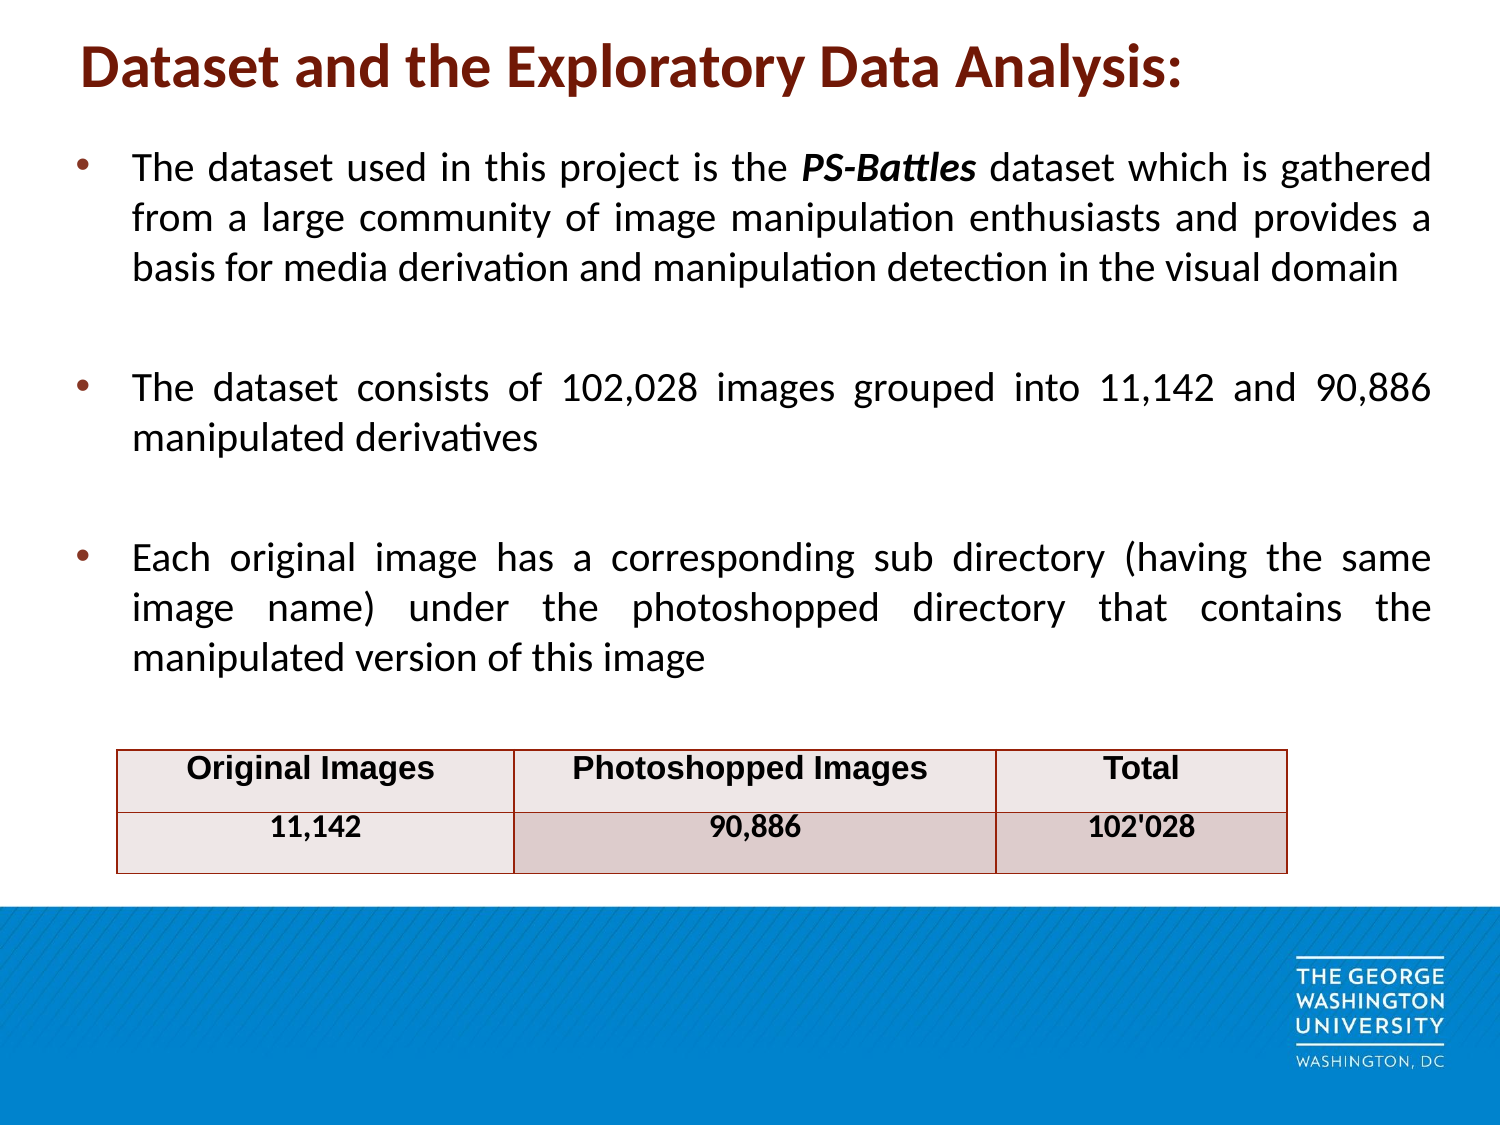

# Dataset and the Exploratory Data Analysis:
The dataset used in this project is the PS-Battles dataset which is gathered from a large community of image manipulation enthusiasts and provides a basis for media derivation and manipulation detection in the visual domain

The dataset consists of 102,028 images grouped into 11,142 and 90,886 manipulated derivatives

Each original image has a corresponding sub directory (having the same image name) under the photoshopped directory that contains the manipulated version of this image

| Original Images | Photoshopped Images | Total |
| --- | --- | --- |
| 11,142 | 90,886 | 102'028 |